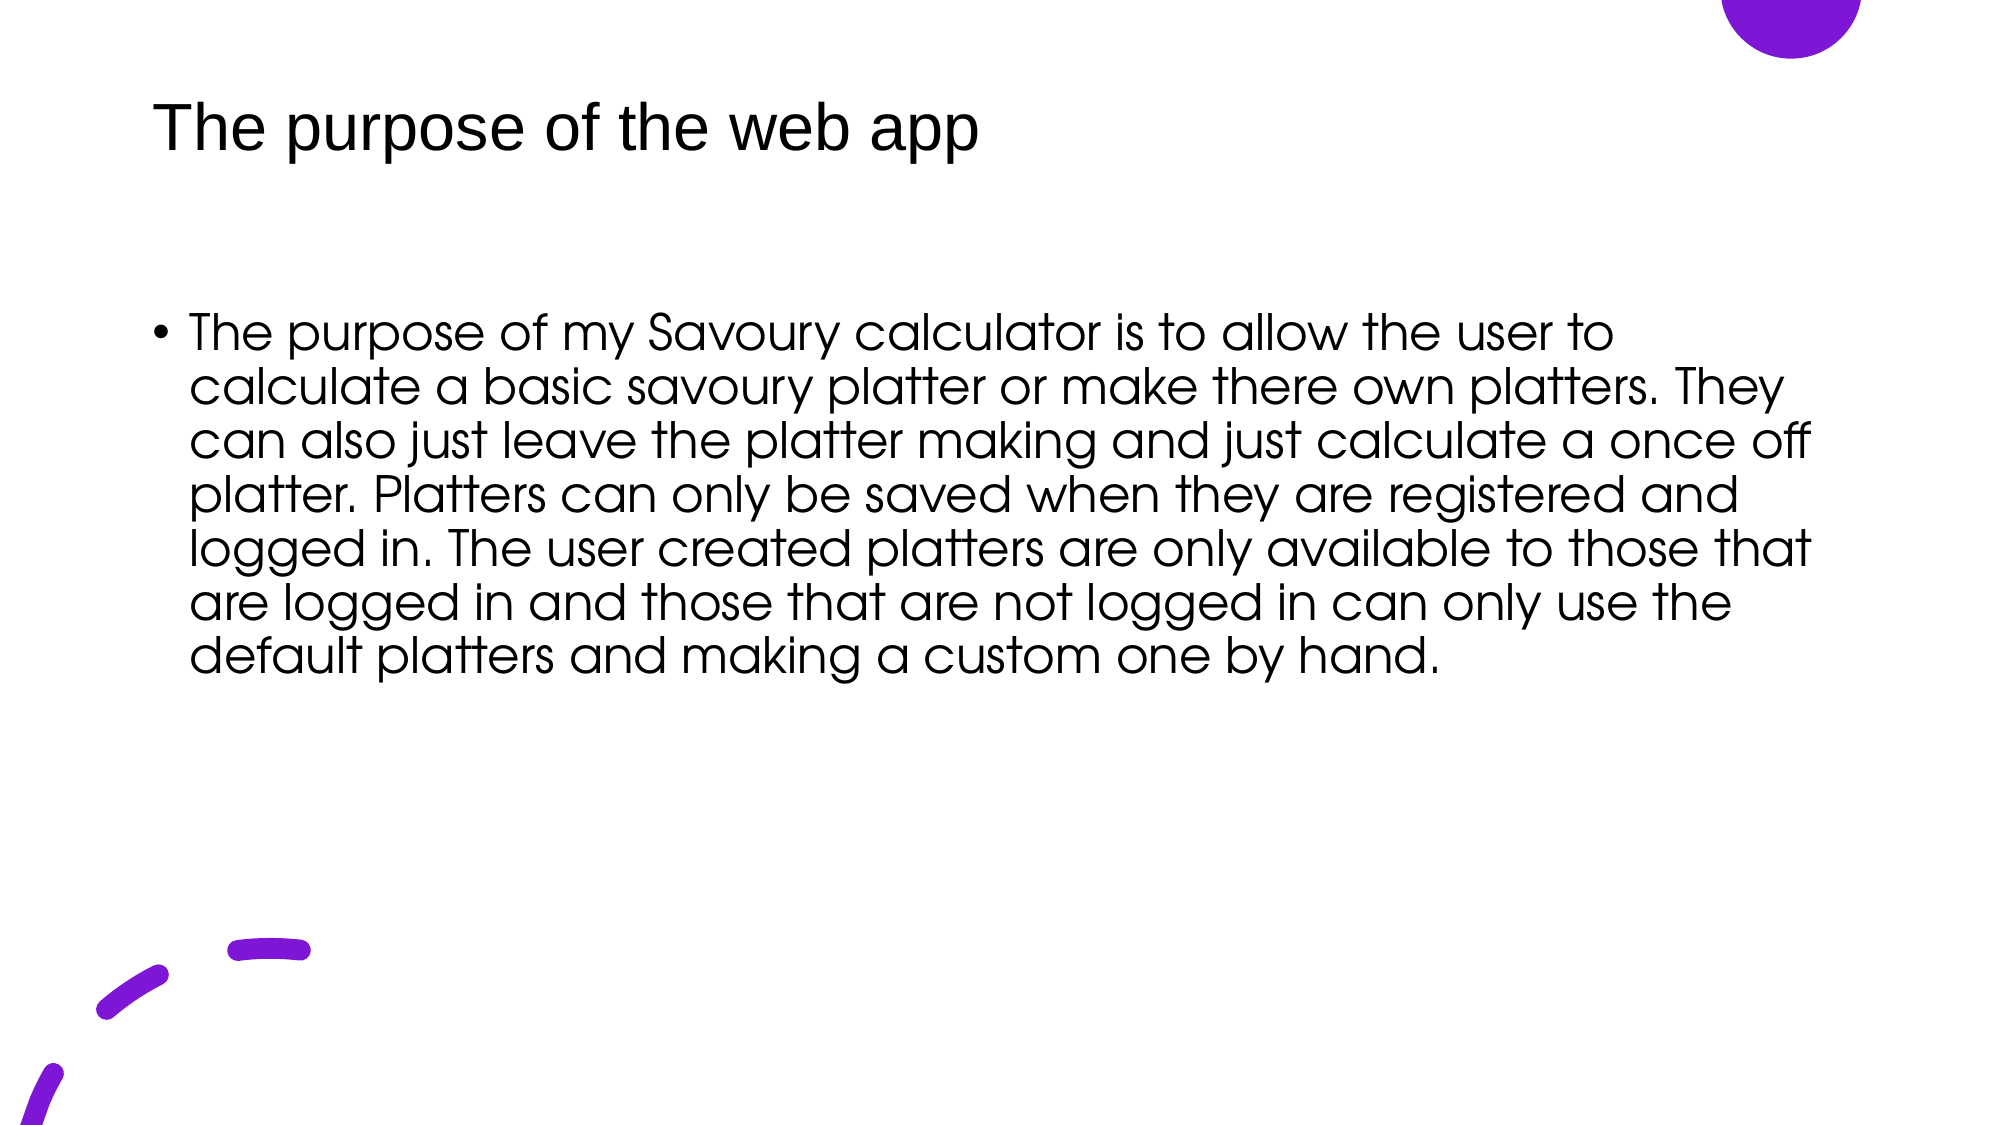

# The purpose of the web app
The purpose of my Savoury calculator is to allow the user to calculate a basic savoury platter or make there own platters. They can also just leave the platter making and just calculate a once off platter. Platters can only be saved when they are registered and logged in. The user created platters are only available to those that are logged in and those that are not logged in can only use the default platters and making a custom one by hand.